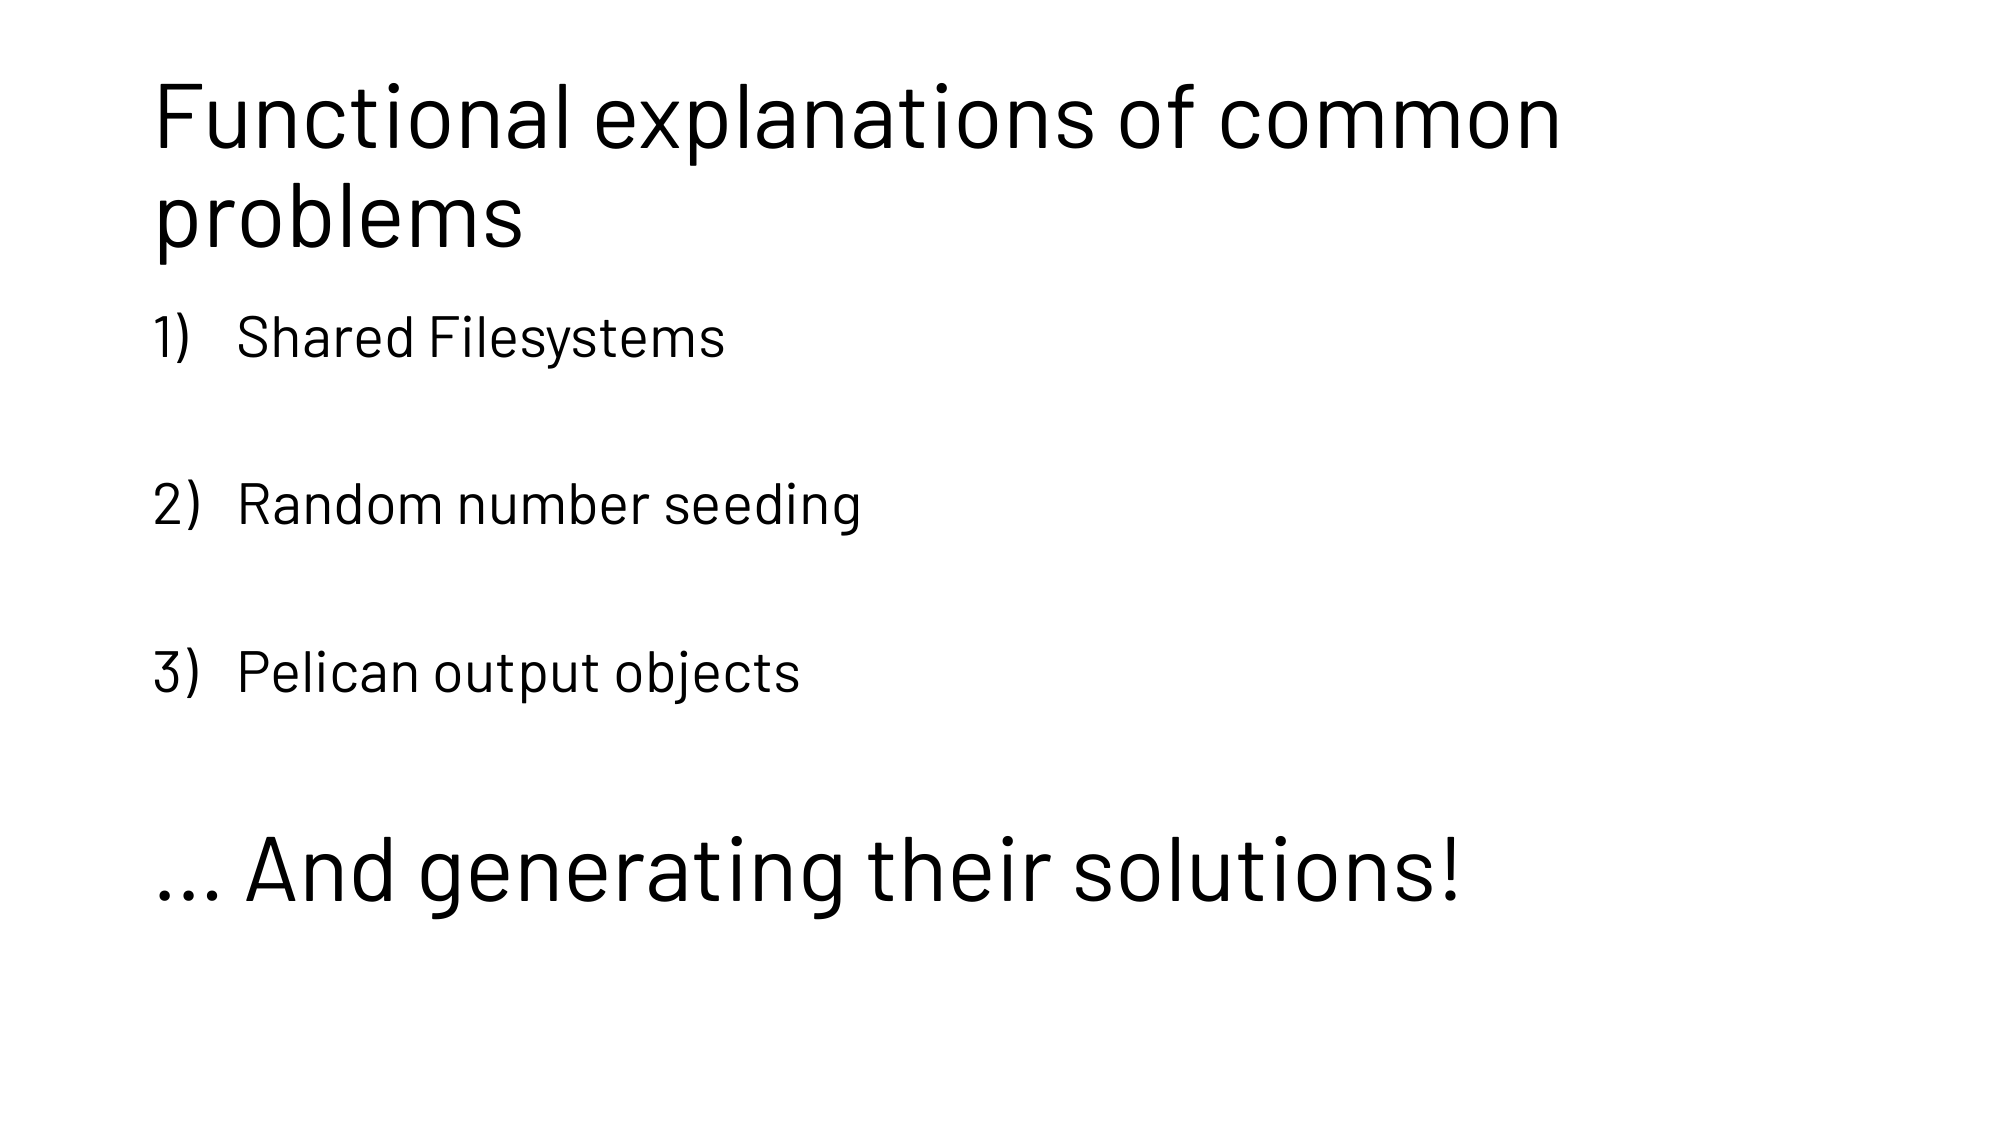

# Functional explanations of common problems
Shared Filesystems

Random number seeding

Pelican output objects
… And generating their solutions!